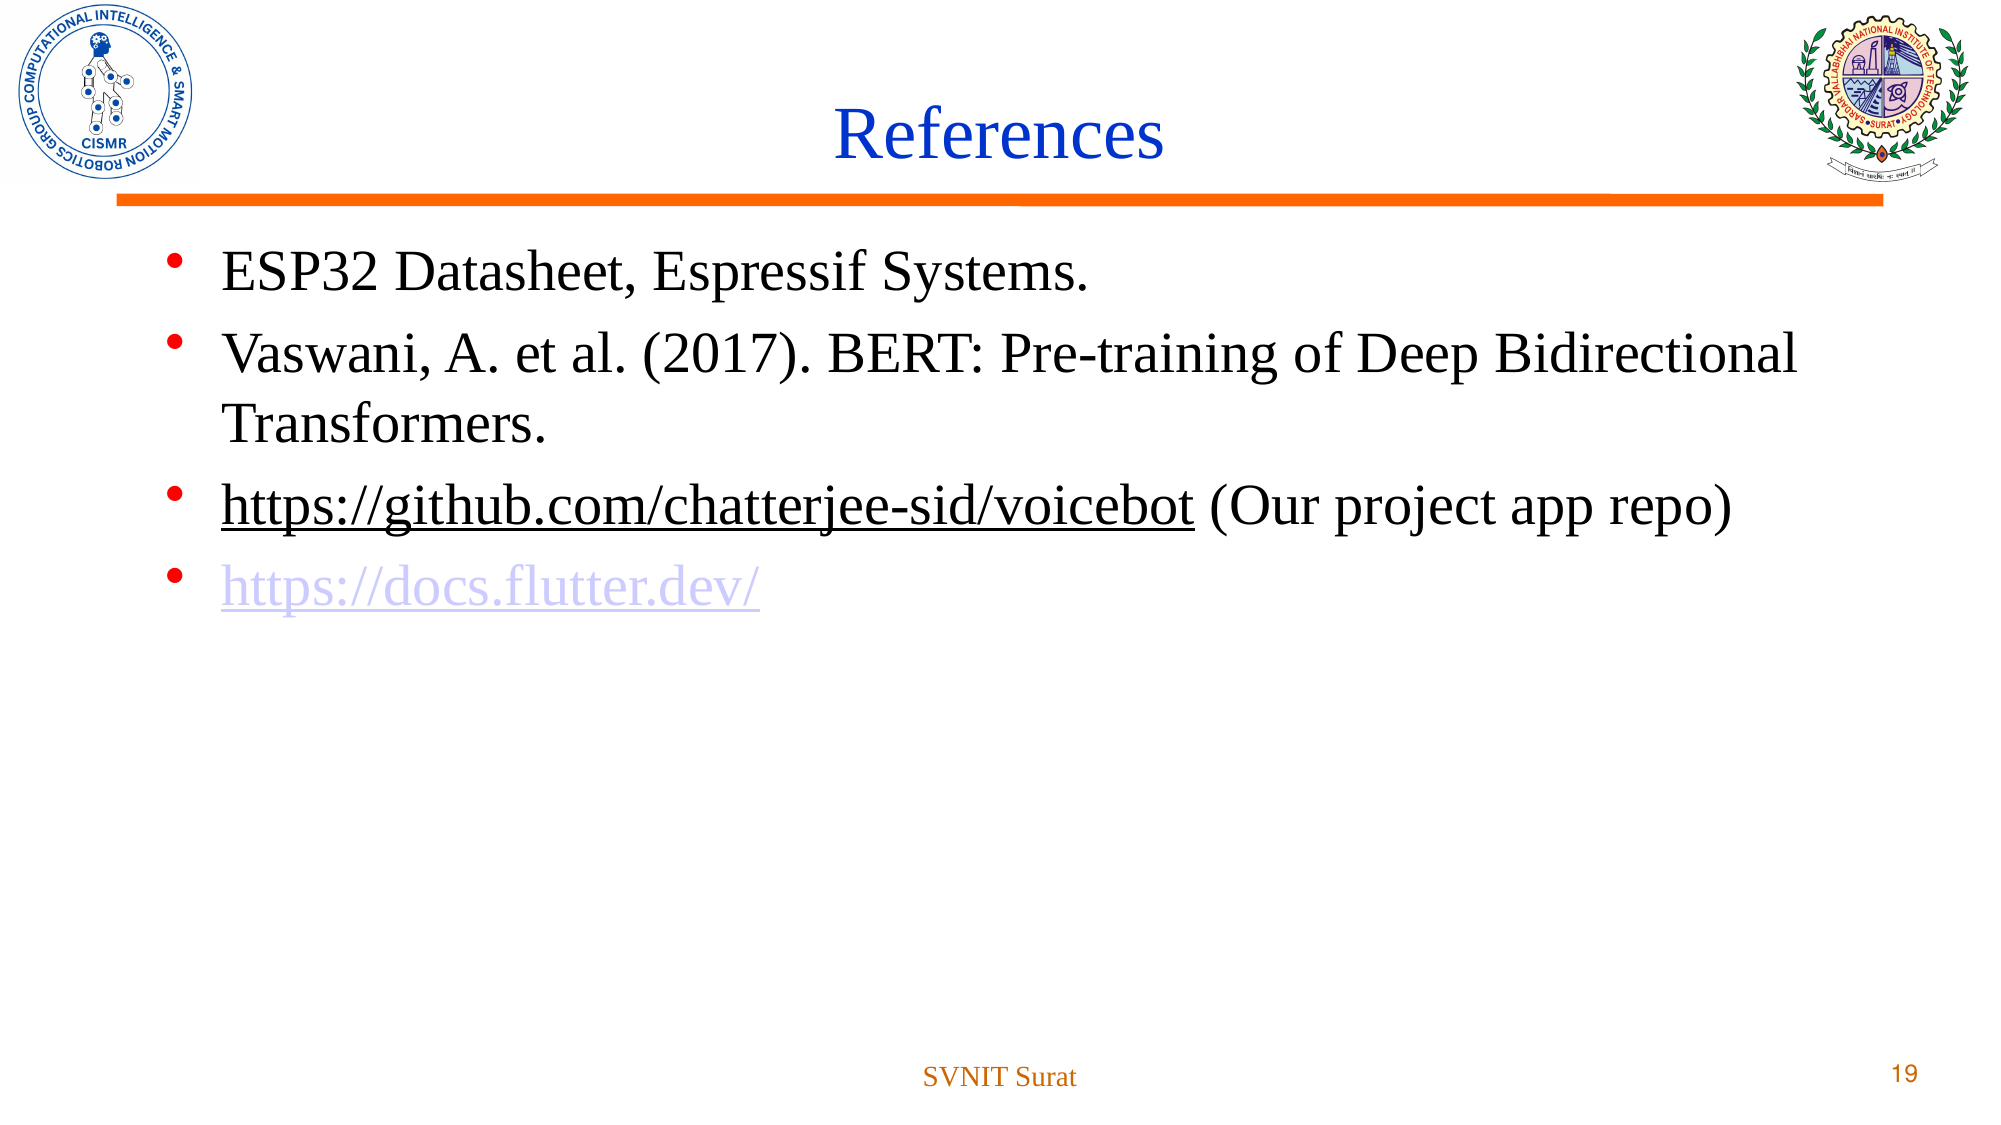

# References
ESP32 Datasheet, Espressif Systems.
Vaswani, A. et al. (2017). BERT: Pre-training of Deep Bidirectional Transformers.
https://github.com/chatterjee-sid/voicebot (Our project app repo)
https://docs.flutter.dev/

SVNIT Surat
19